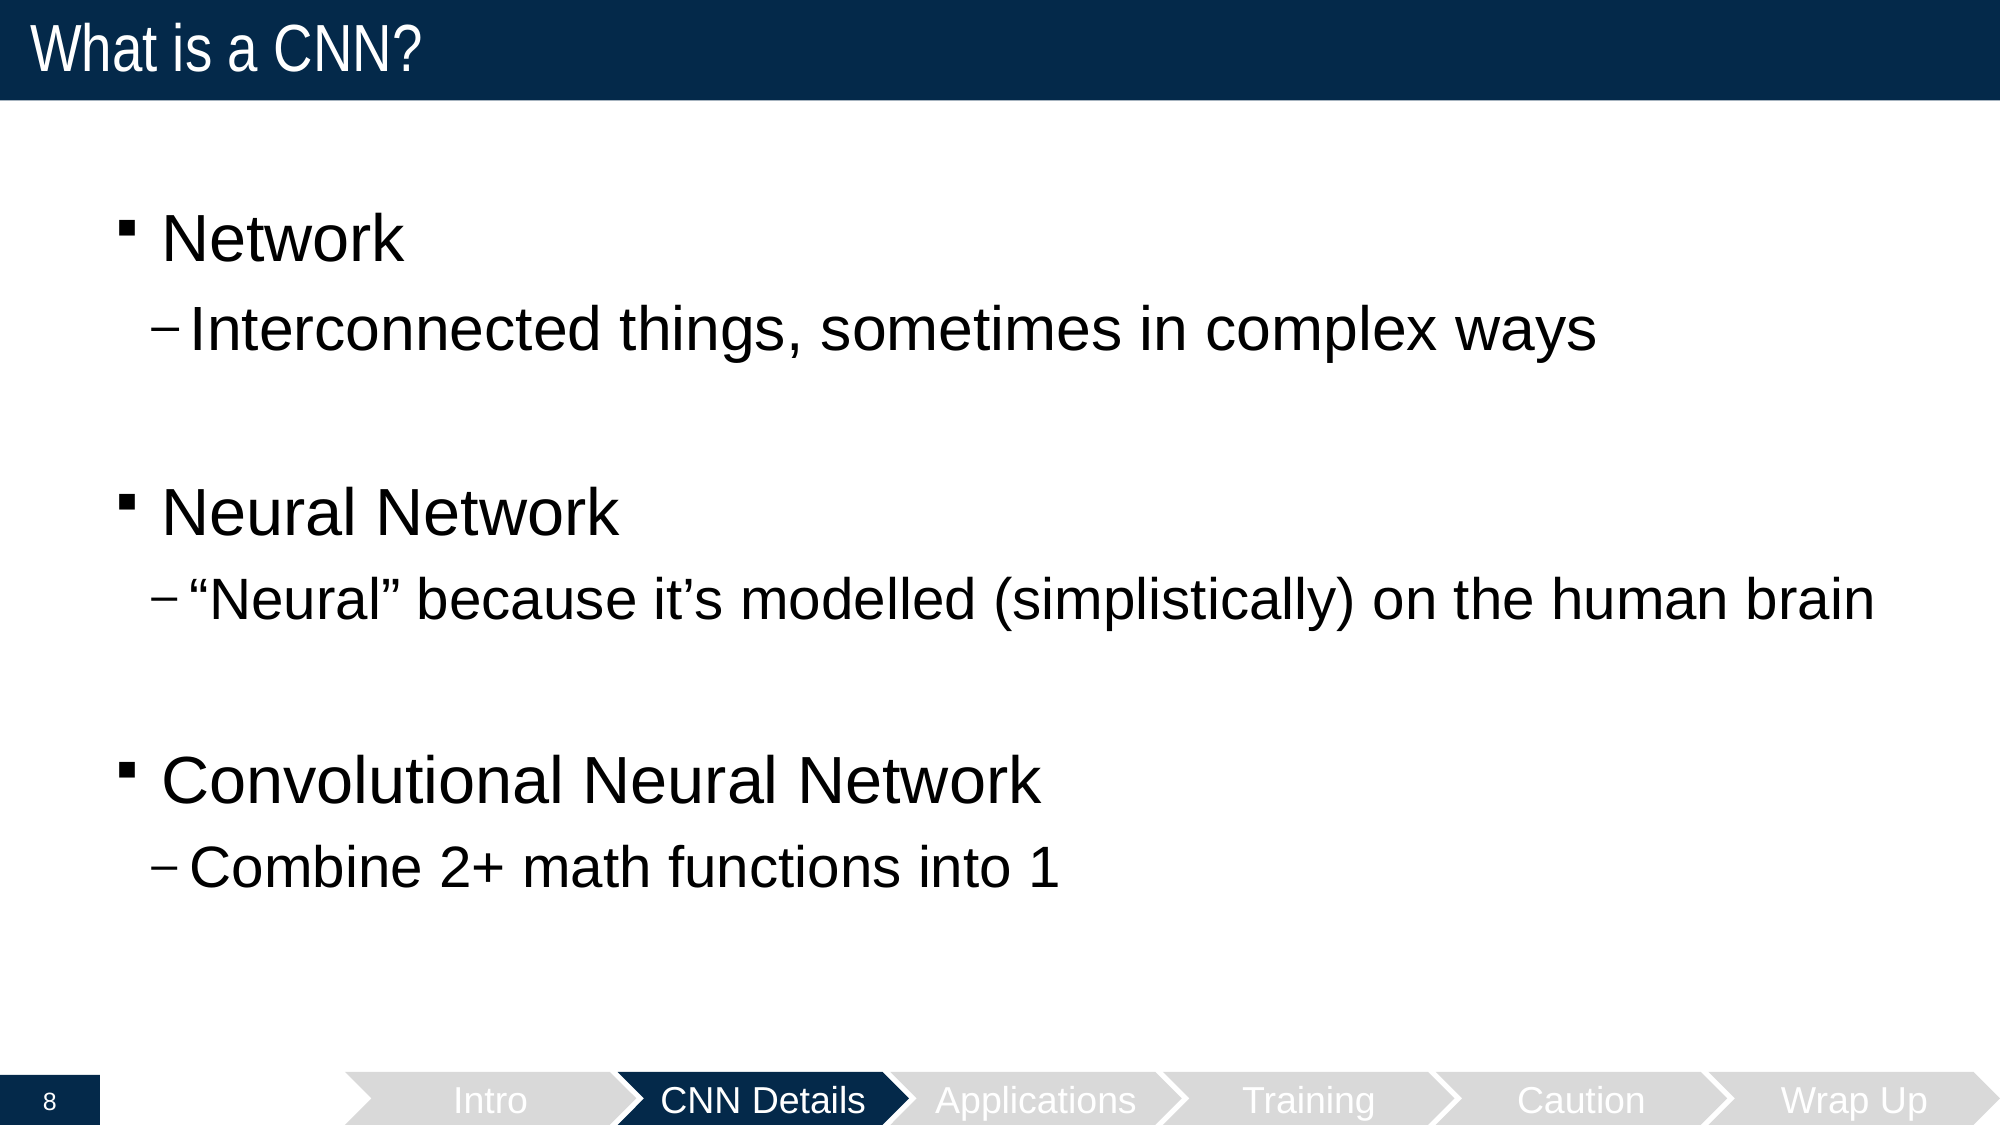

# What is a CNN?
Network
Interconnected things, sometimes in complex ways

Neural Network
“Neural” because it’s modelled (simplistically) on the human brain

Convolutional Neural Network
Combine 2+ math functions into 1
Intro
CNN Details
Applications
Training
Caution
Wrap Up
8